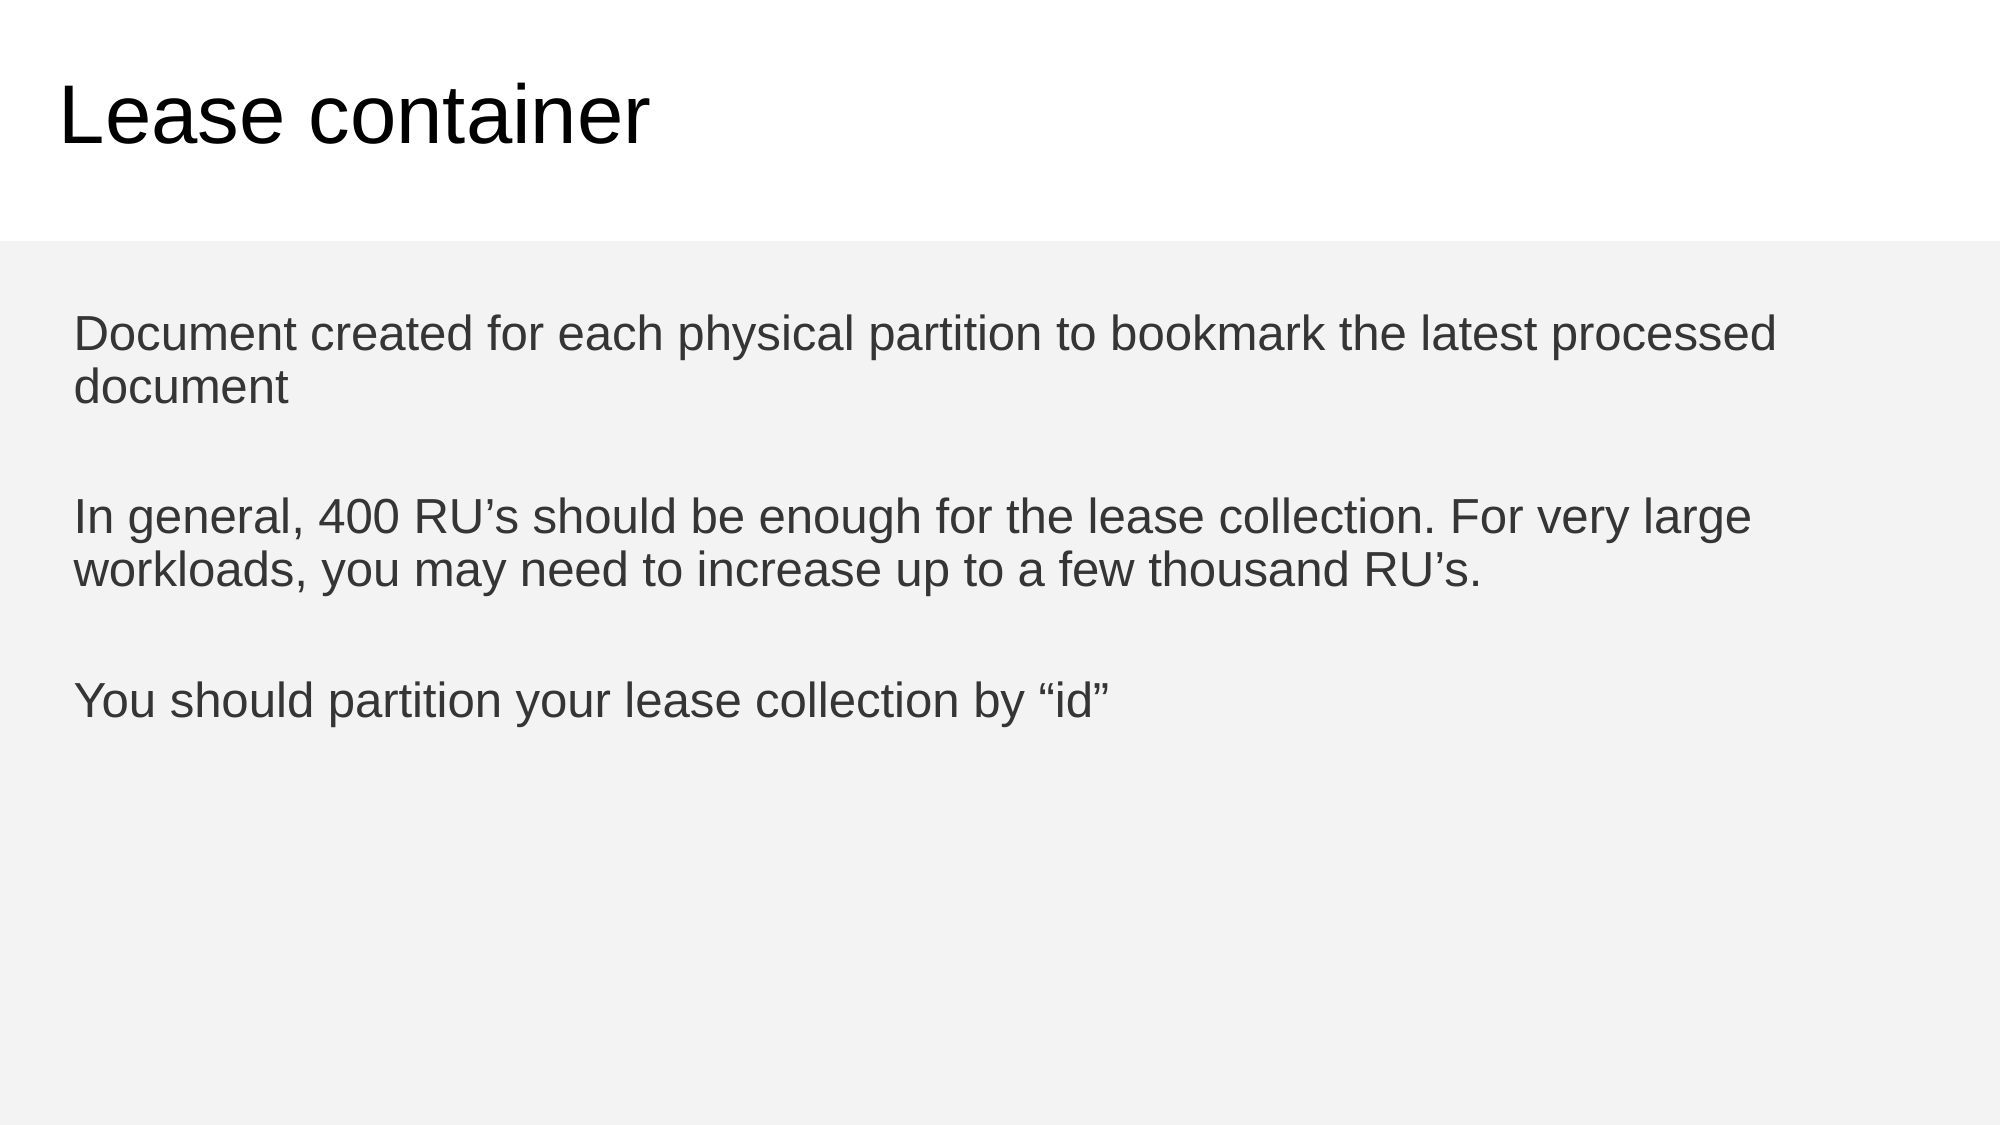

# Lease container
Document created for each physical partition to bookmark the latest processed document

In general, 400 RU’s should be enough for the lease collection. For very large workloads, you may need to increase up to a few thousand RU’s.

You should partition your lease collection by “id”